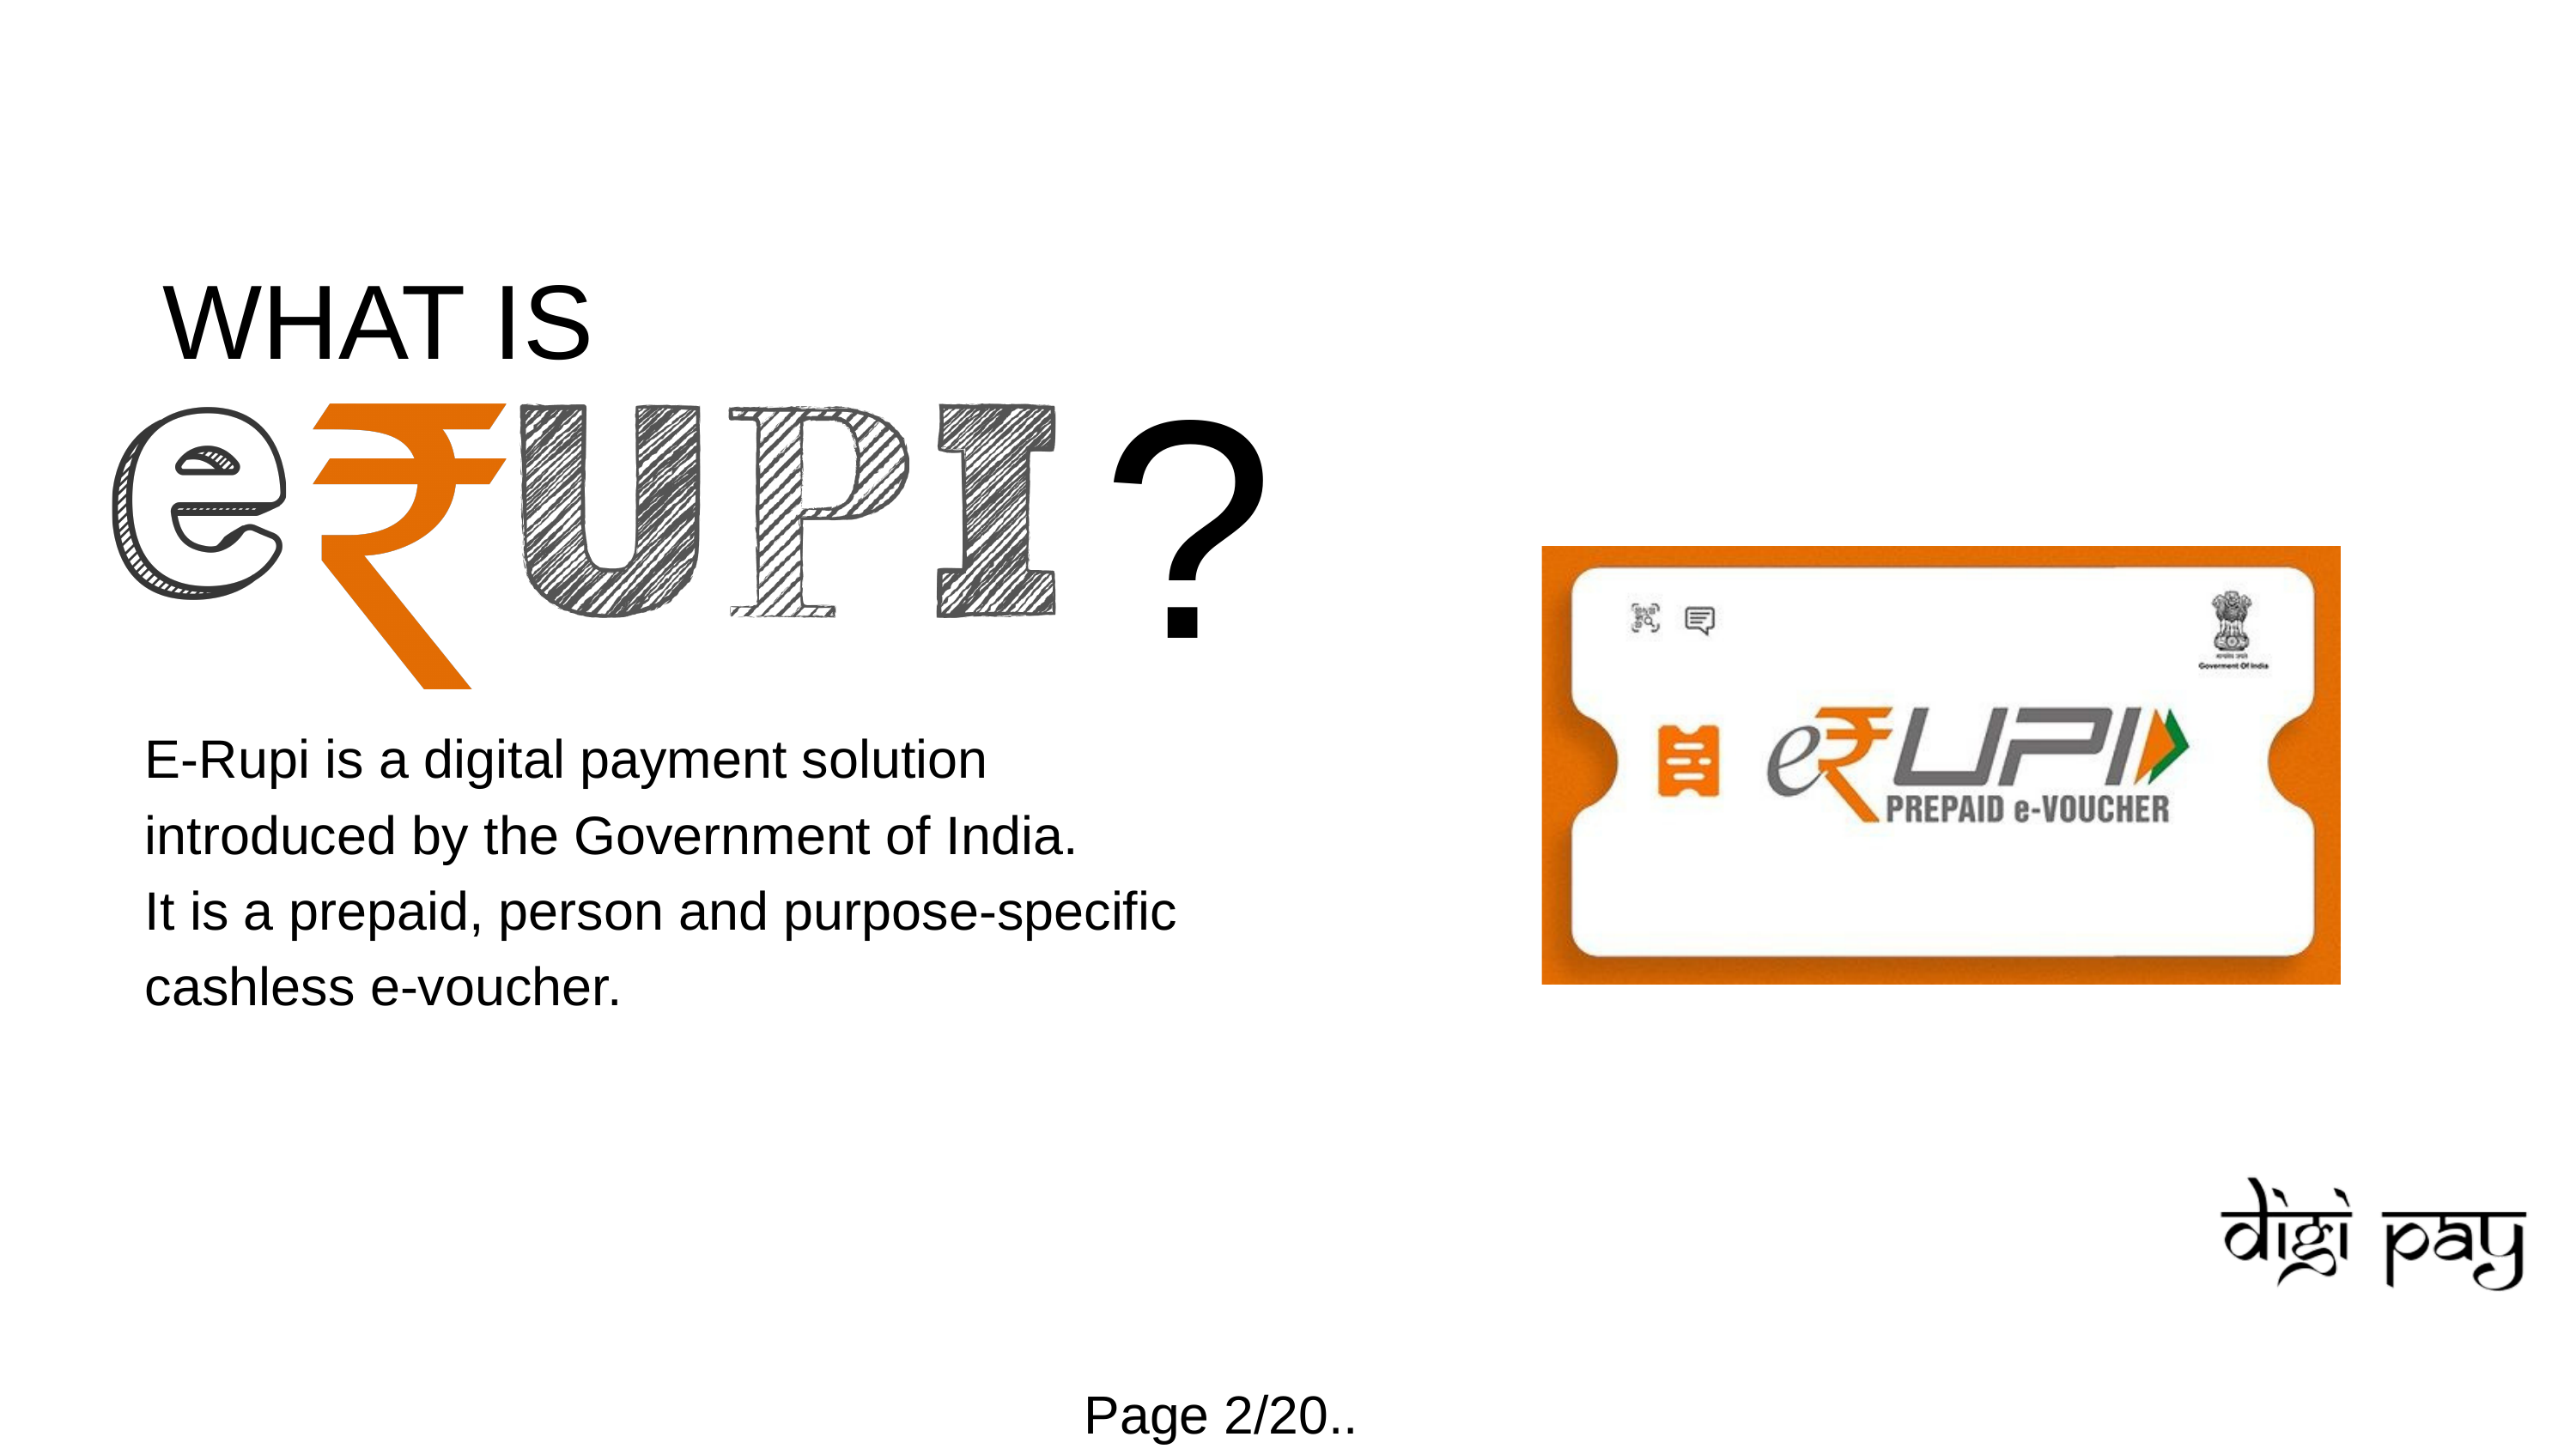

WHAT IS
?

E-Rupi is a digital payment solution introduced by the Government of India.
It is a prepaid, person and purpose-specific cashless e-voucher.

Page 2/20..